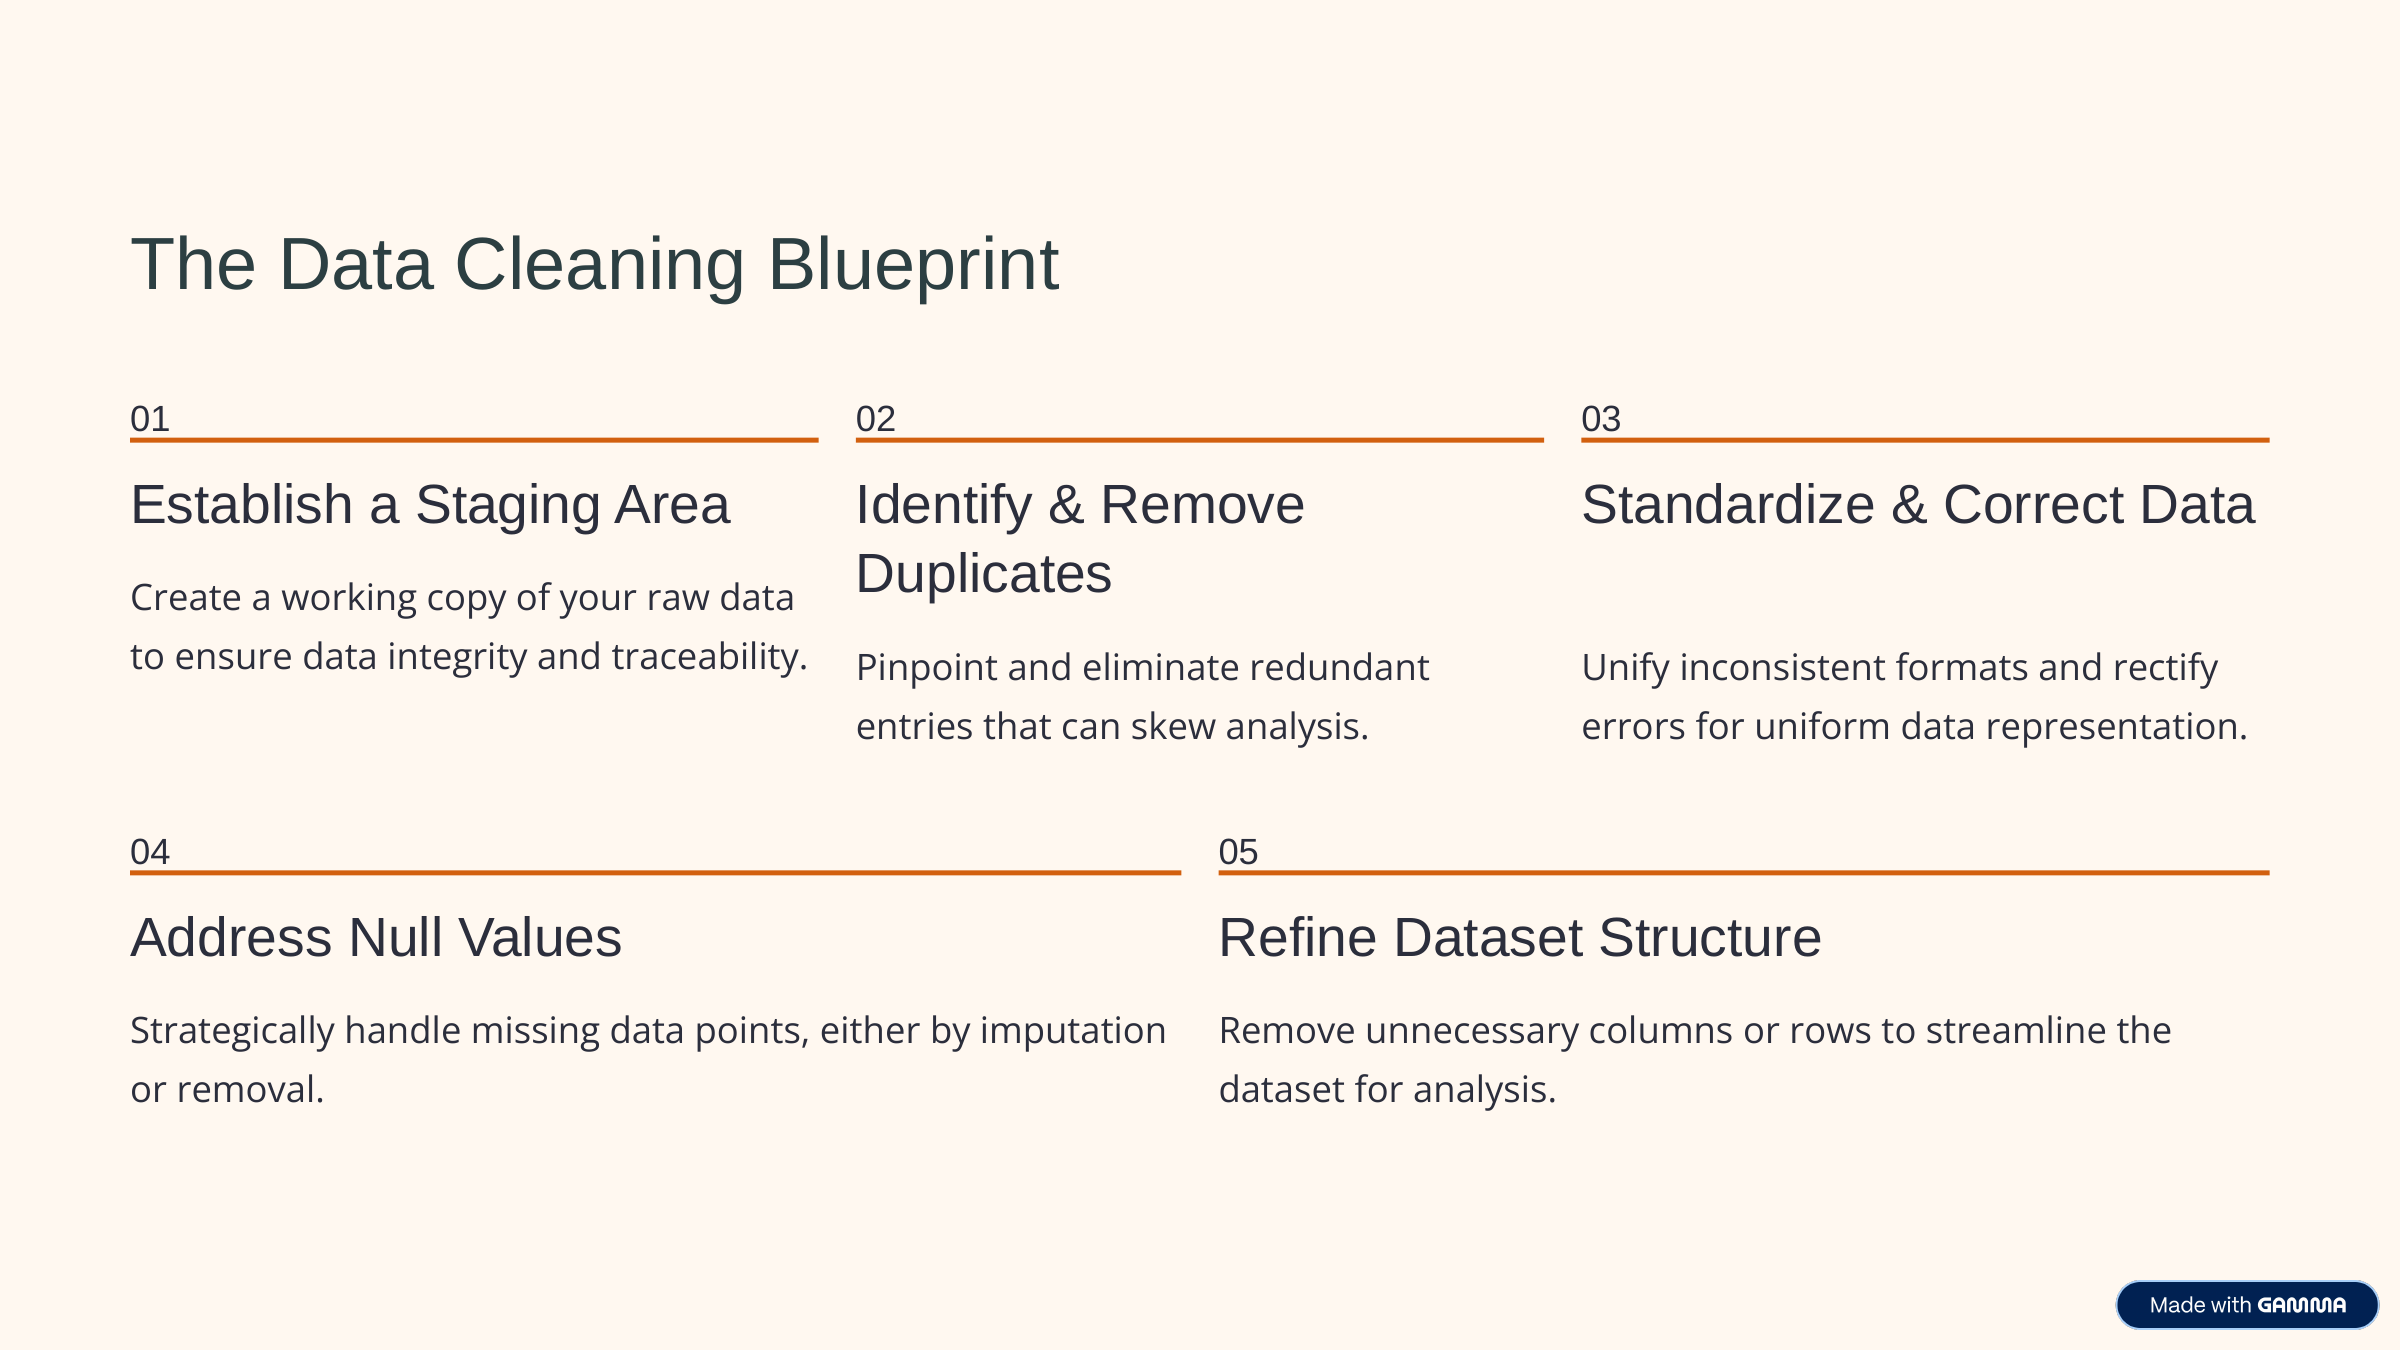

The Data Cleaning Blueprint
01
02
03

Establish a Staging Area
Identify & Remove Duplicates
Standardize & Correct Data
Create a working copy of your raw data to ensure data integrity and traceability.
Pinpoint and eliminate redundant entries that can skew analysis.
Unify inconsistent formats and rectify errors for uniform data representation.
04
05

Address Null Values
Refine Dataset Structure
Strategically handle missing data points, either by imputation or removal.
Remove unnecessary columns or rows to streamline the dataset for analysis.